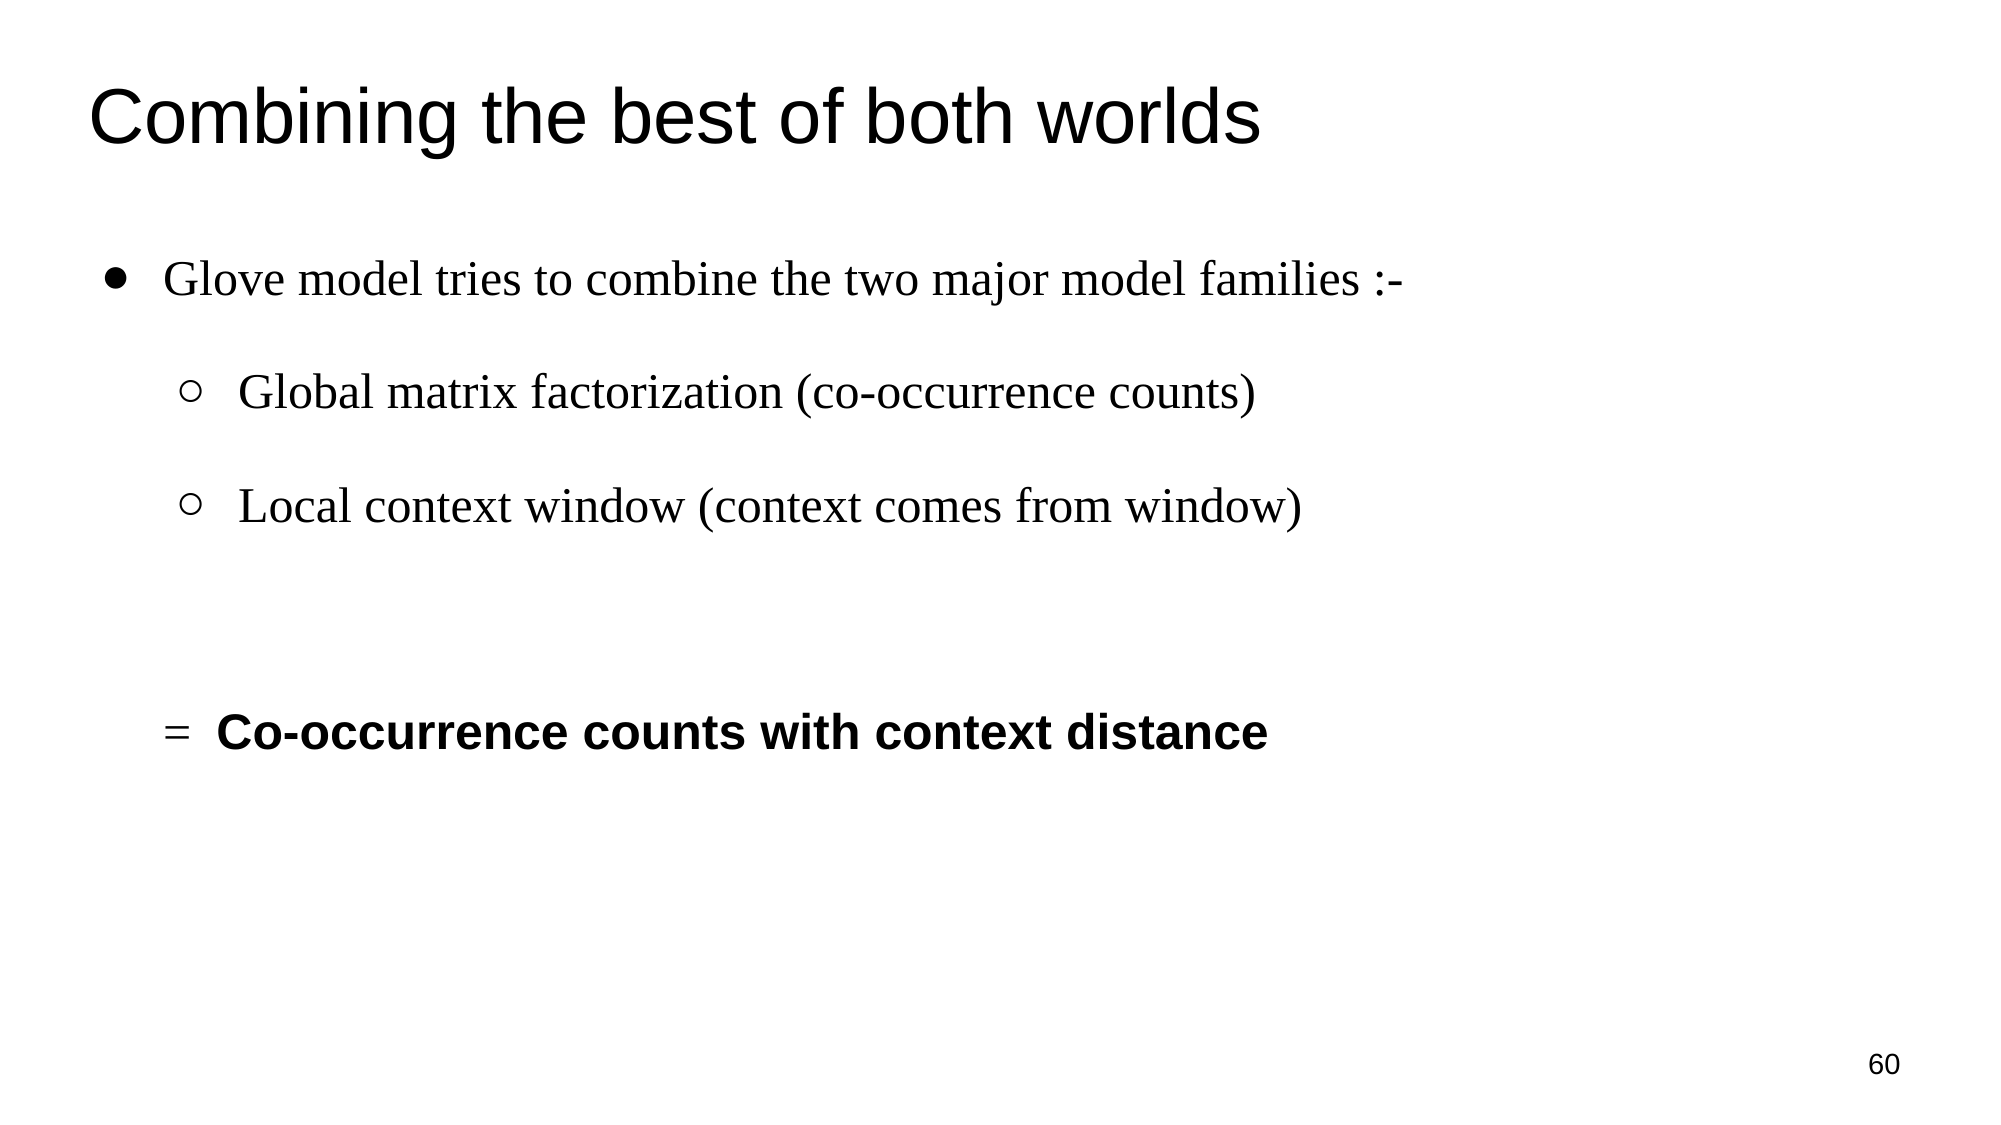

# Combining the best of both worlds

Glove model tries to combine the two major model families :-
Global matrix factorization (co-occurrence counts)
Local context window (context comes from window)

      =  Co-occurrence counts with context distance

60